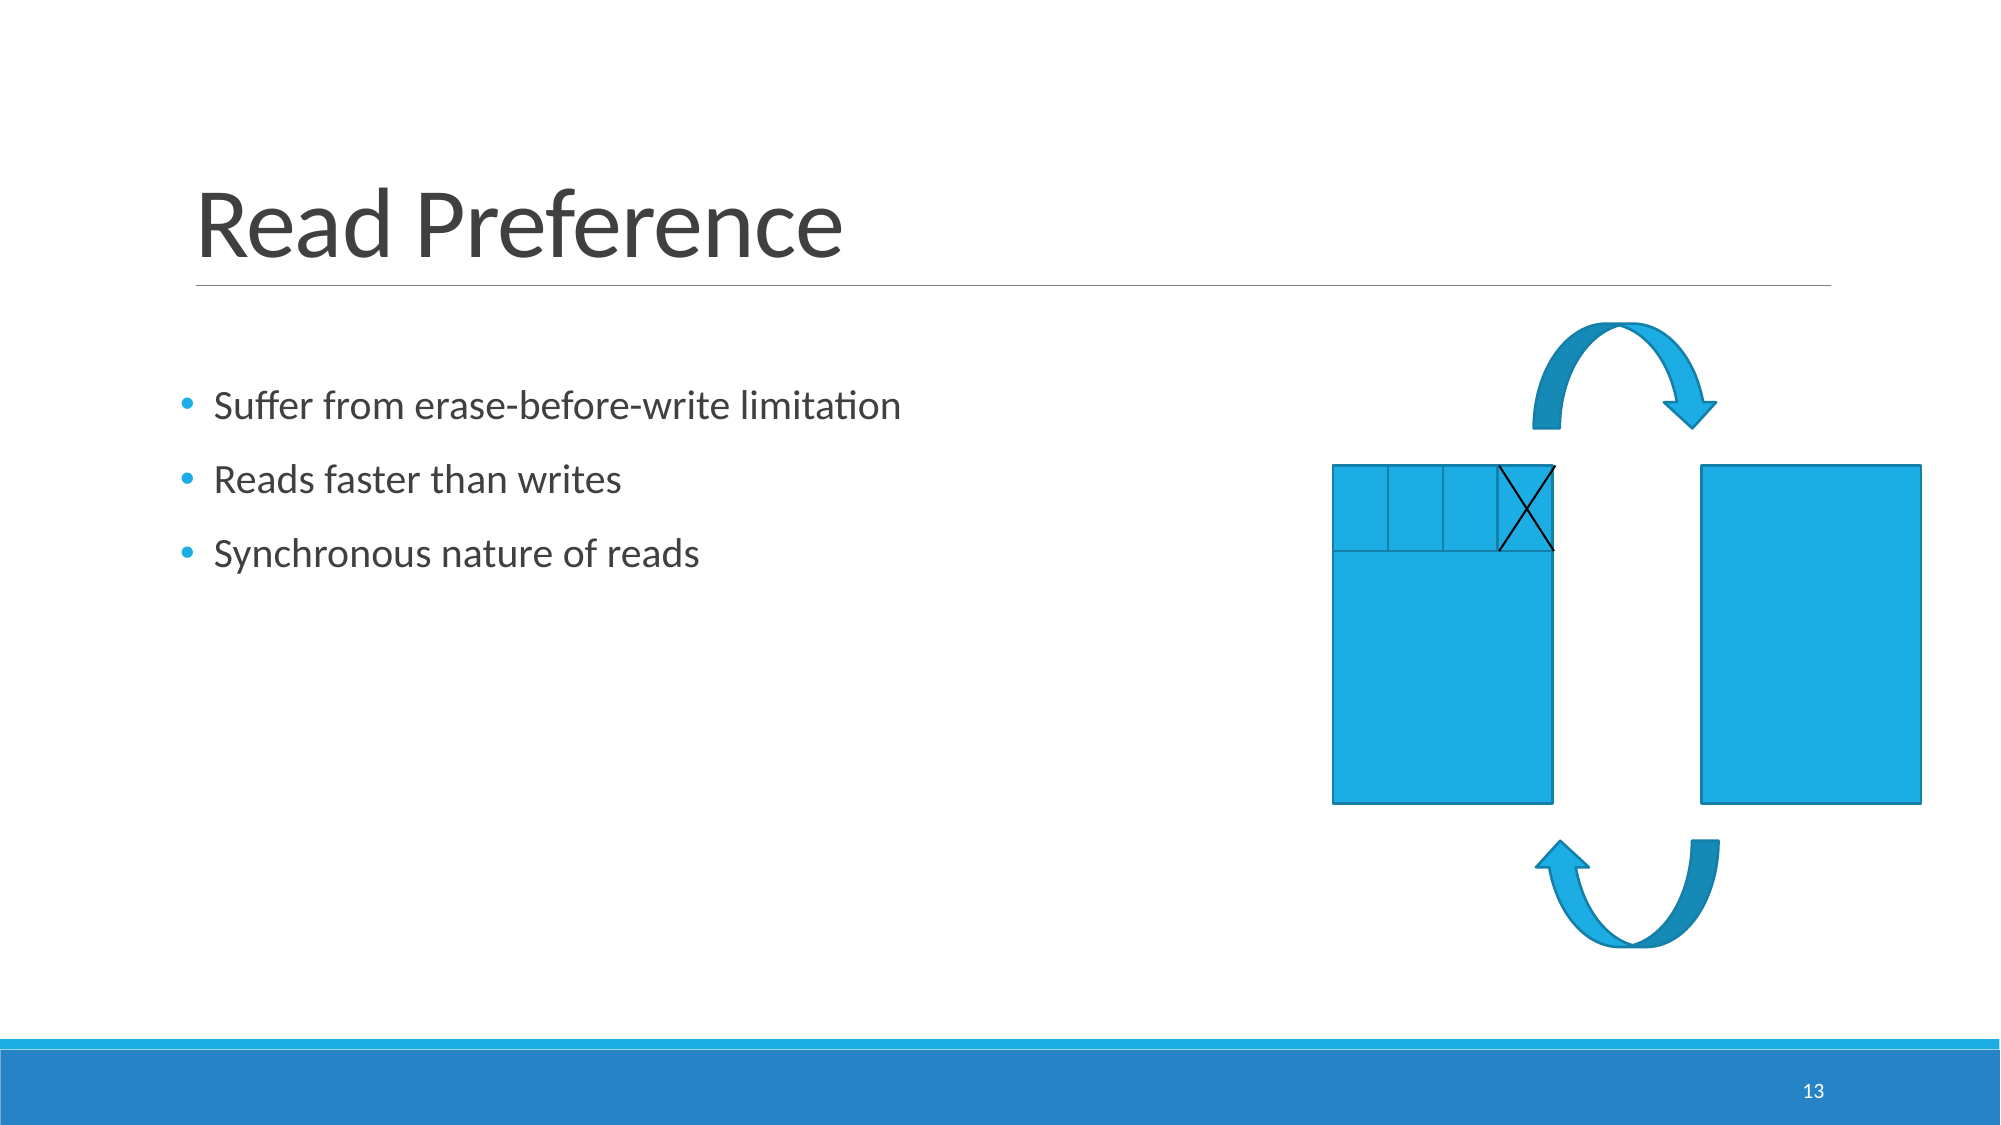

# Read Preference

  Suffer from erase-before-write limitation
  Reads faster than writes
  Synchronous nature of reads

13